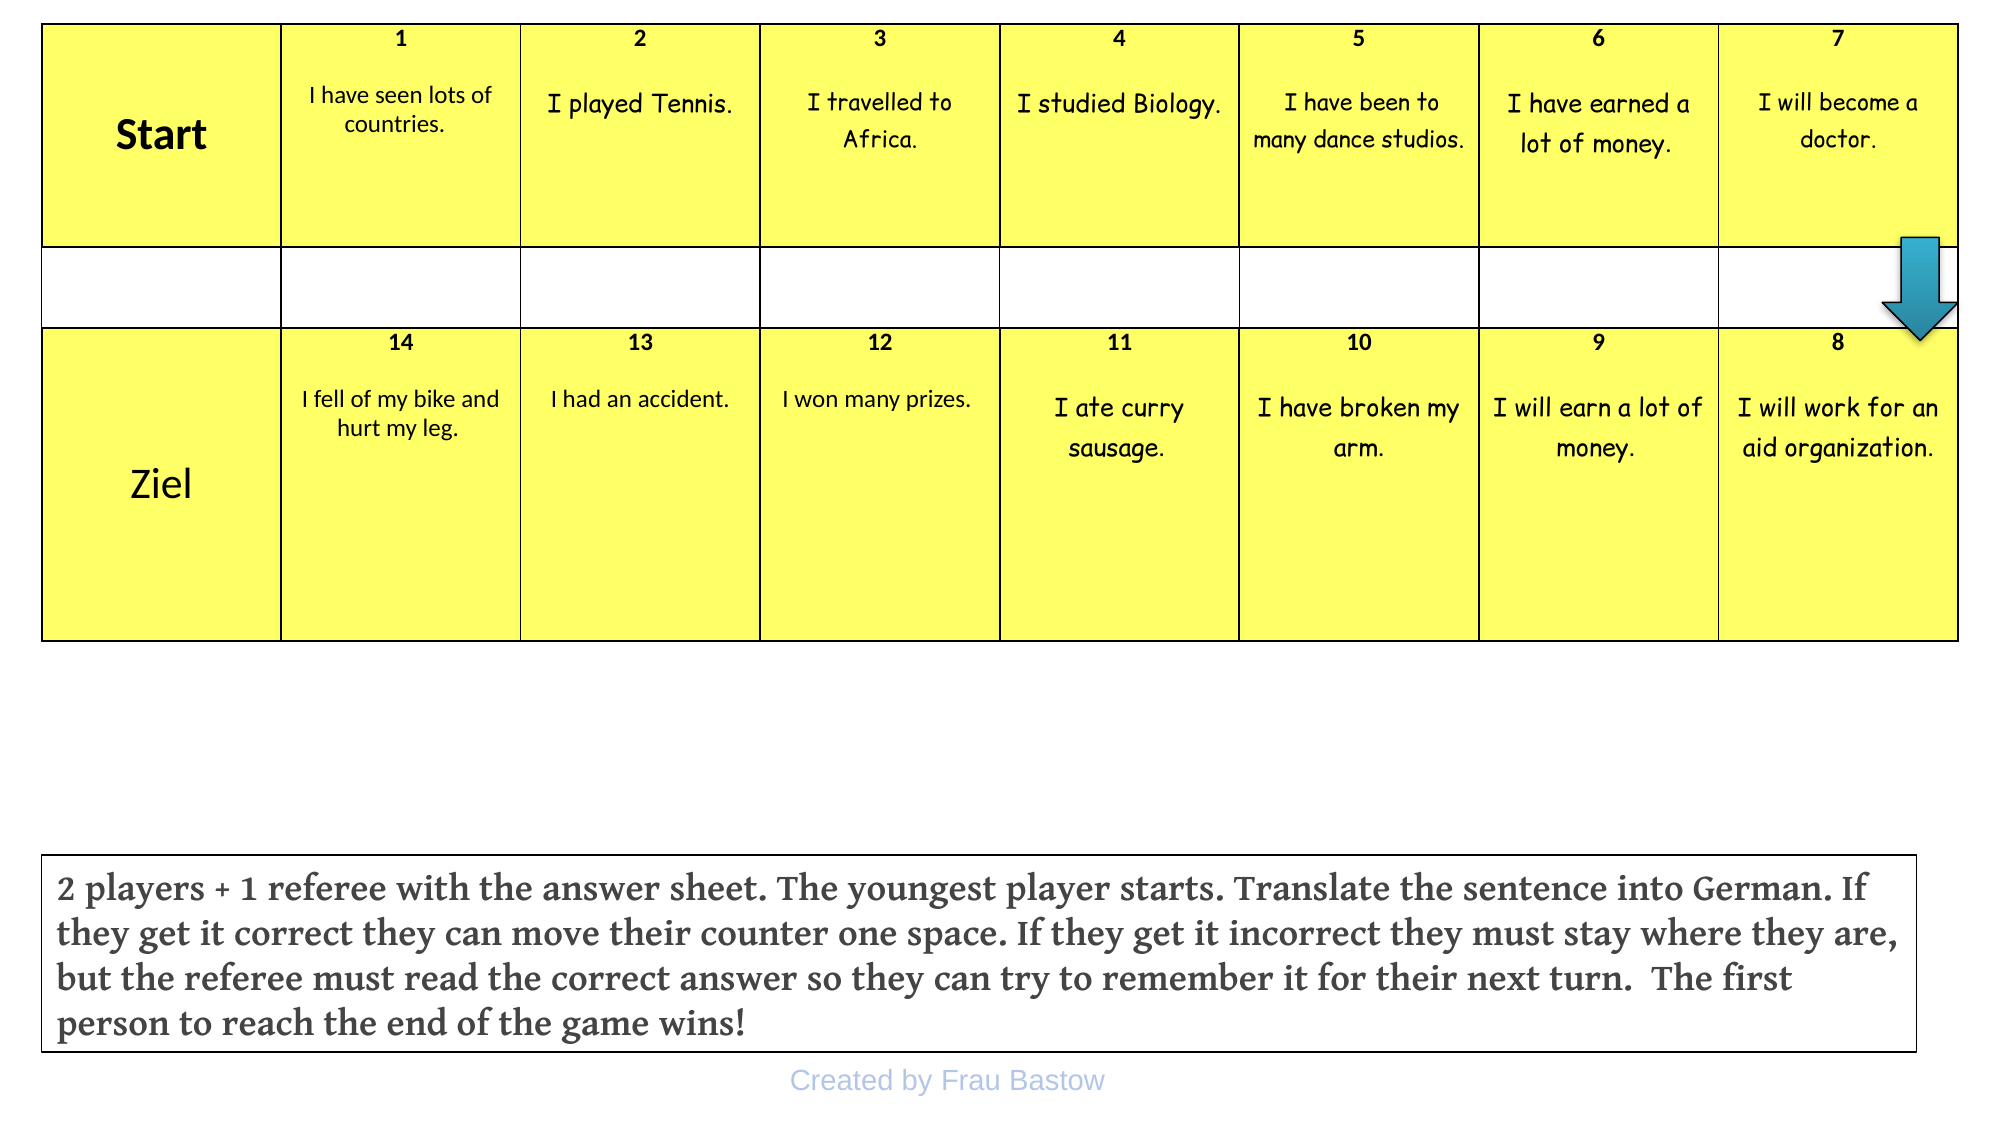

| Start | 1   I have seen lots of countries. | 2   I played Tennis. | 3 I travelled to Africa. | 4   I studied Biology. | 5   I have been to many dance studios. | 6   I have earned a lot of money. | 7   I will become a doctor. |
| --- | --- | --- | --- | --- | --- | --- | --- |
|  |  |  |  |  |  |  |  |
| Ziel | 14   I fell of my bike and hurt my leg. | 13   I had an accident. | 12   I won many prizes. | 11   I ate curry sausage. | 10   I have broken my arm. | 9   I will earn a lot of money. | 8   I will work for an aid organization. |

2 players + 1 referee with the answer sheet. The youngest player starts. Translate the sentence into German. If they get it correct they can move their counter one space. If they get it incorrect they must stay where they are, but the referee must read the correct answer so they can try to remember it for their next turn.  The first person to reach the end of the game wins!